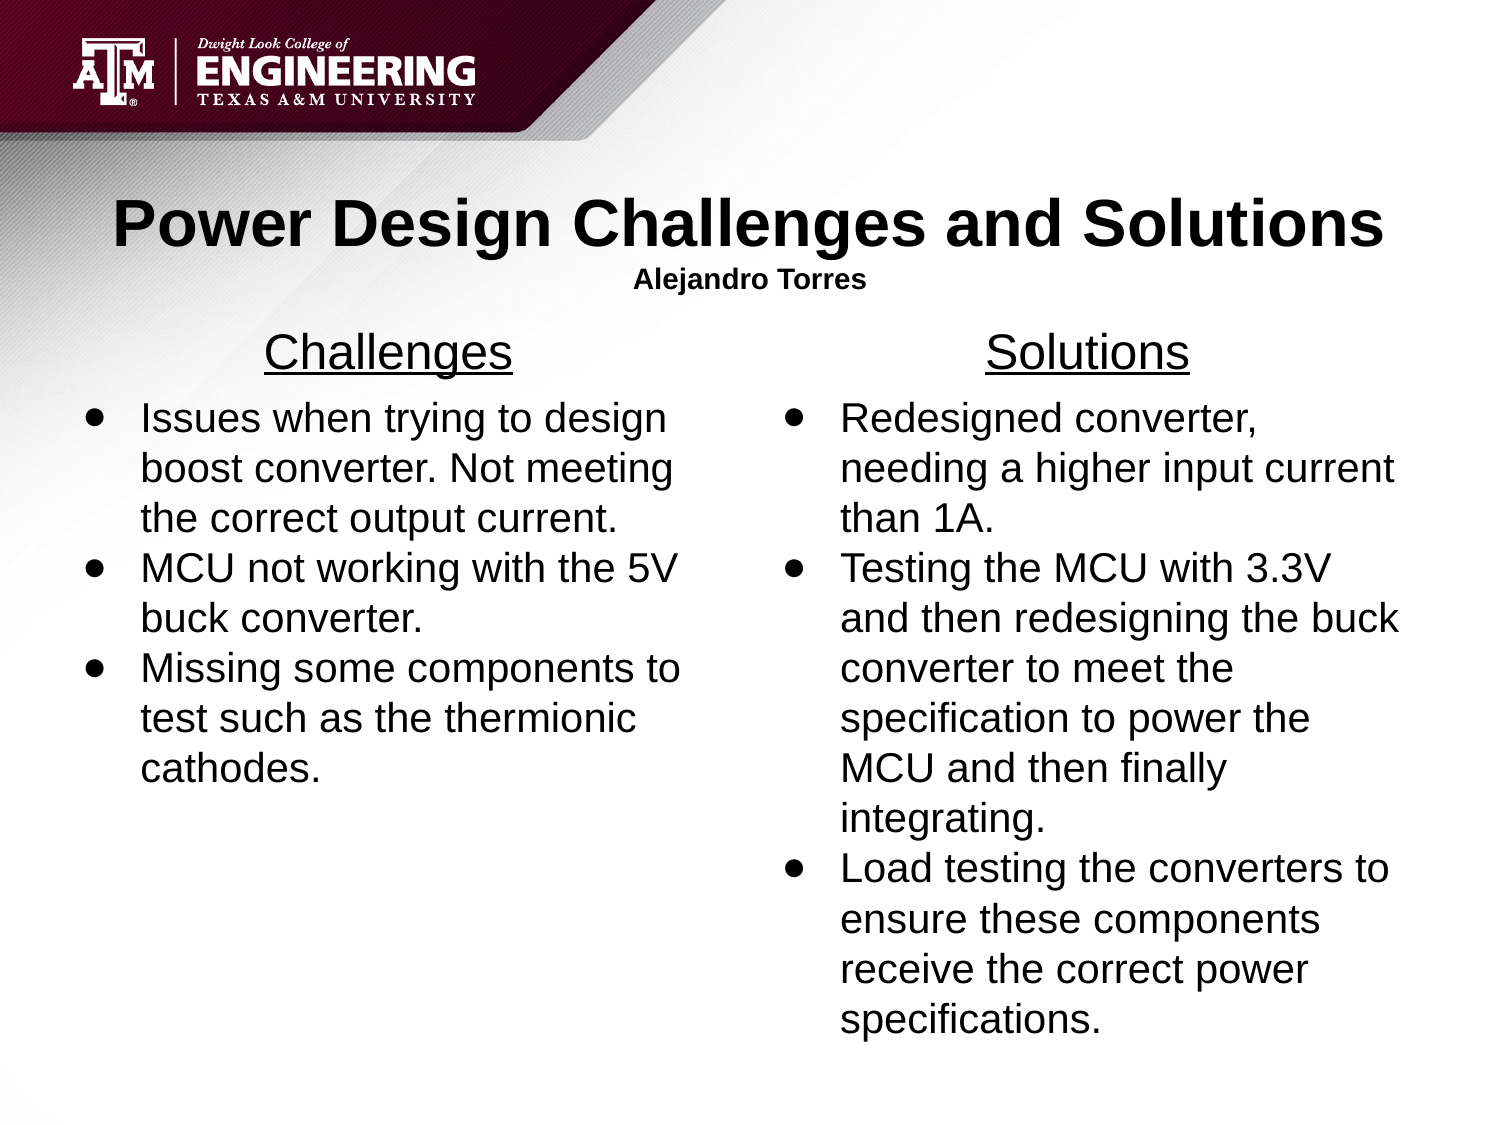

# Power Design Challenges and Solutions
Alejandro Torres
Challenges
Issues when trying to design boost converter. Not meeting the correct output current.
MCU not working with the 5V buck converter.
Missing some components to test such as the thermionic cathodes.
Solutions
Redesigned converter, needing a higher input current than 1A.
Testing the MCU with 3.3V and then redesigning the buck converter to meet the specification to power the MCU and then finally integrating.
Load testing the converters to ensure these components receive the correct power specifications.